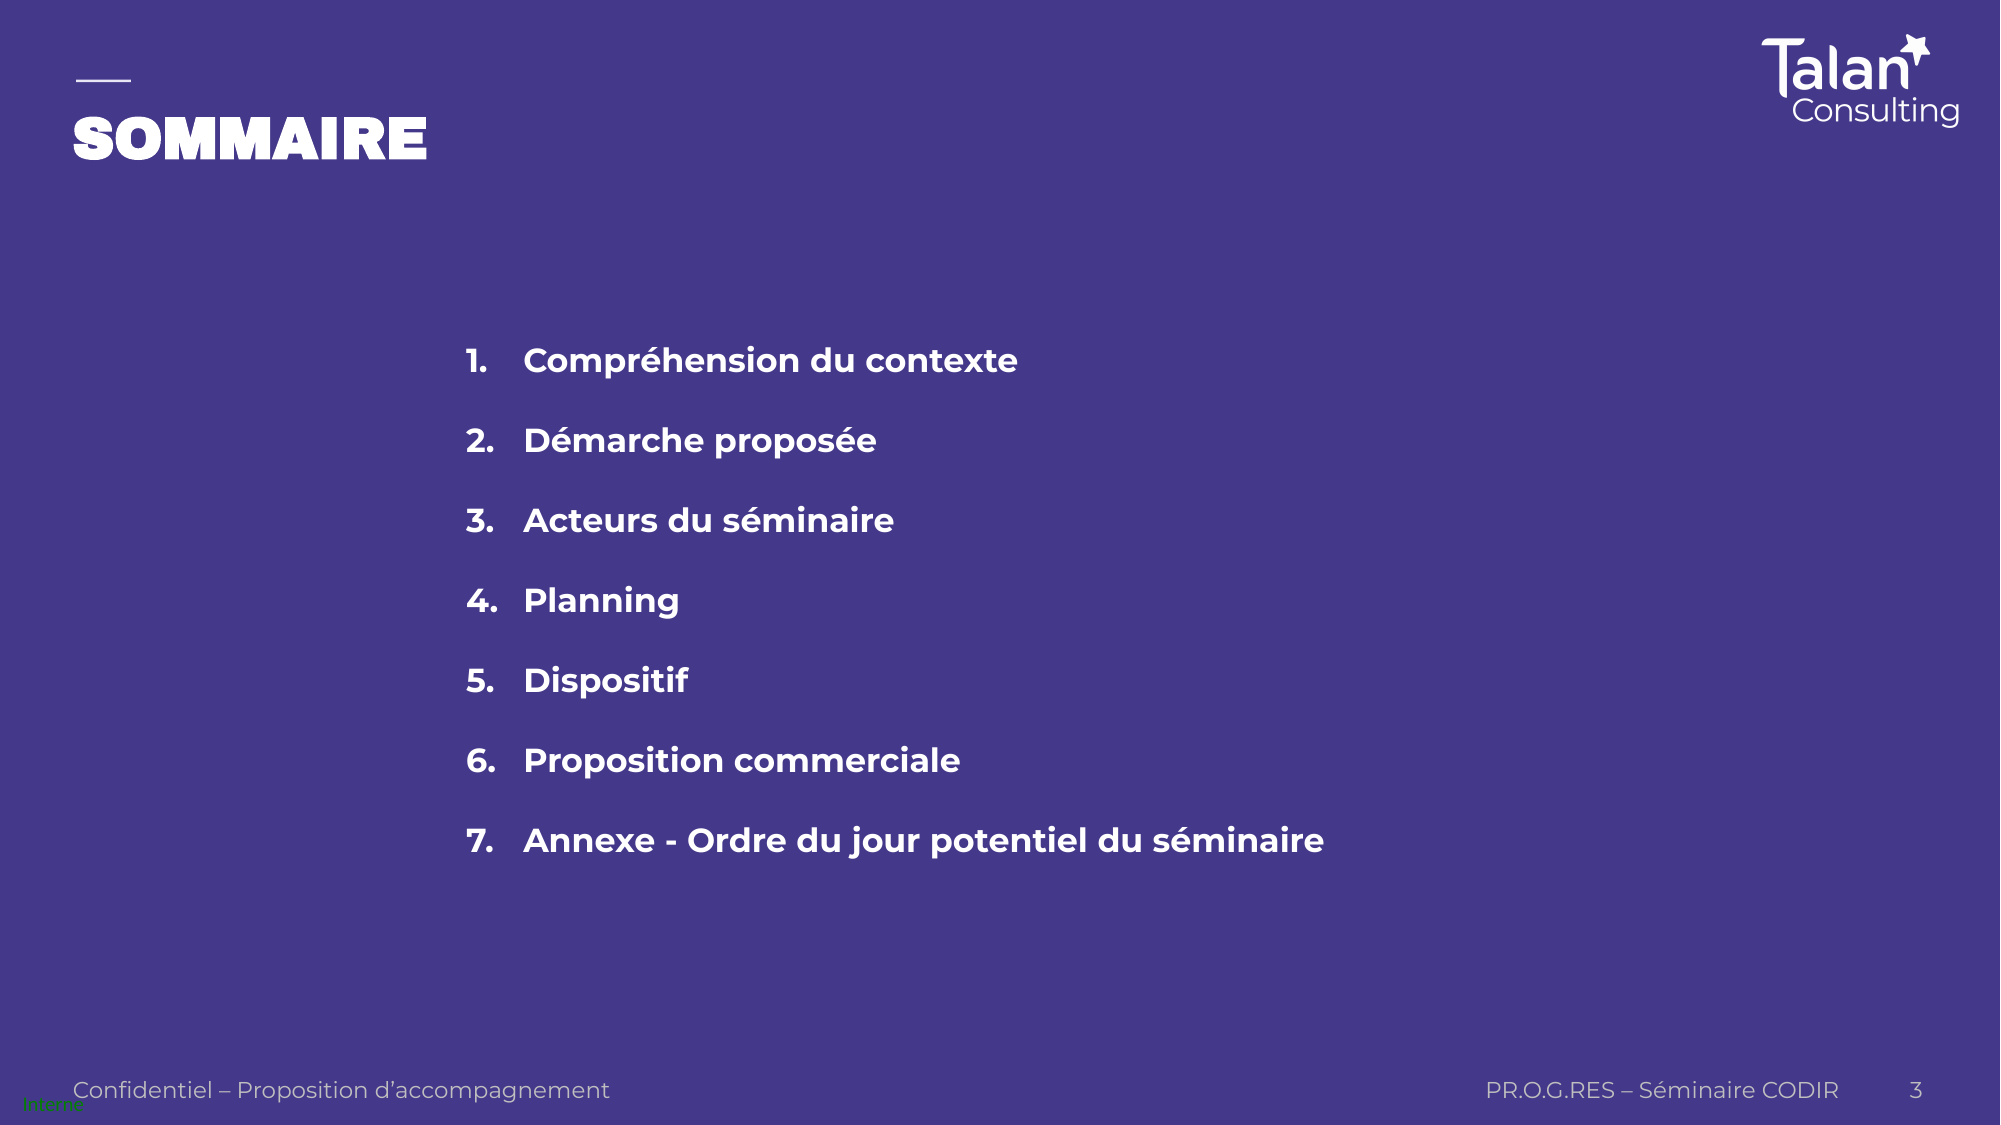

Compréhension du contexte
Démarche proposée
Acteurs du séminaire
Planning
Dispositif
Proposition commerciale
Annexe - Ordre du jour potentiel du séminaire